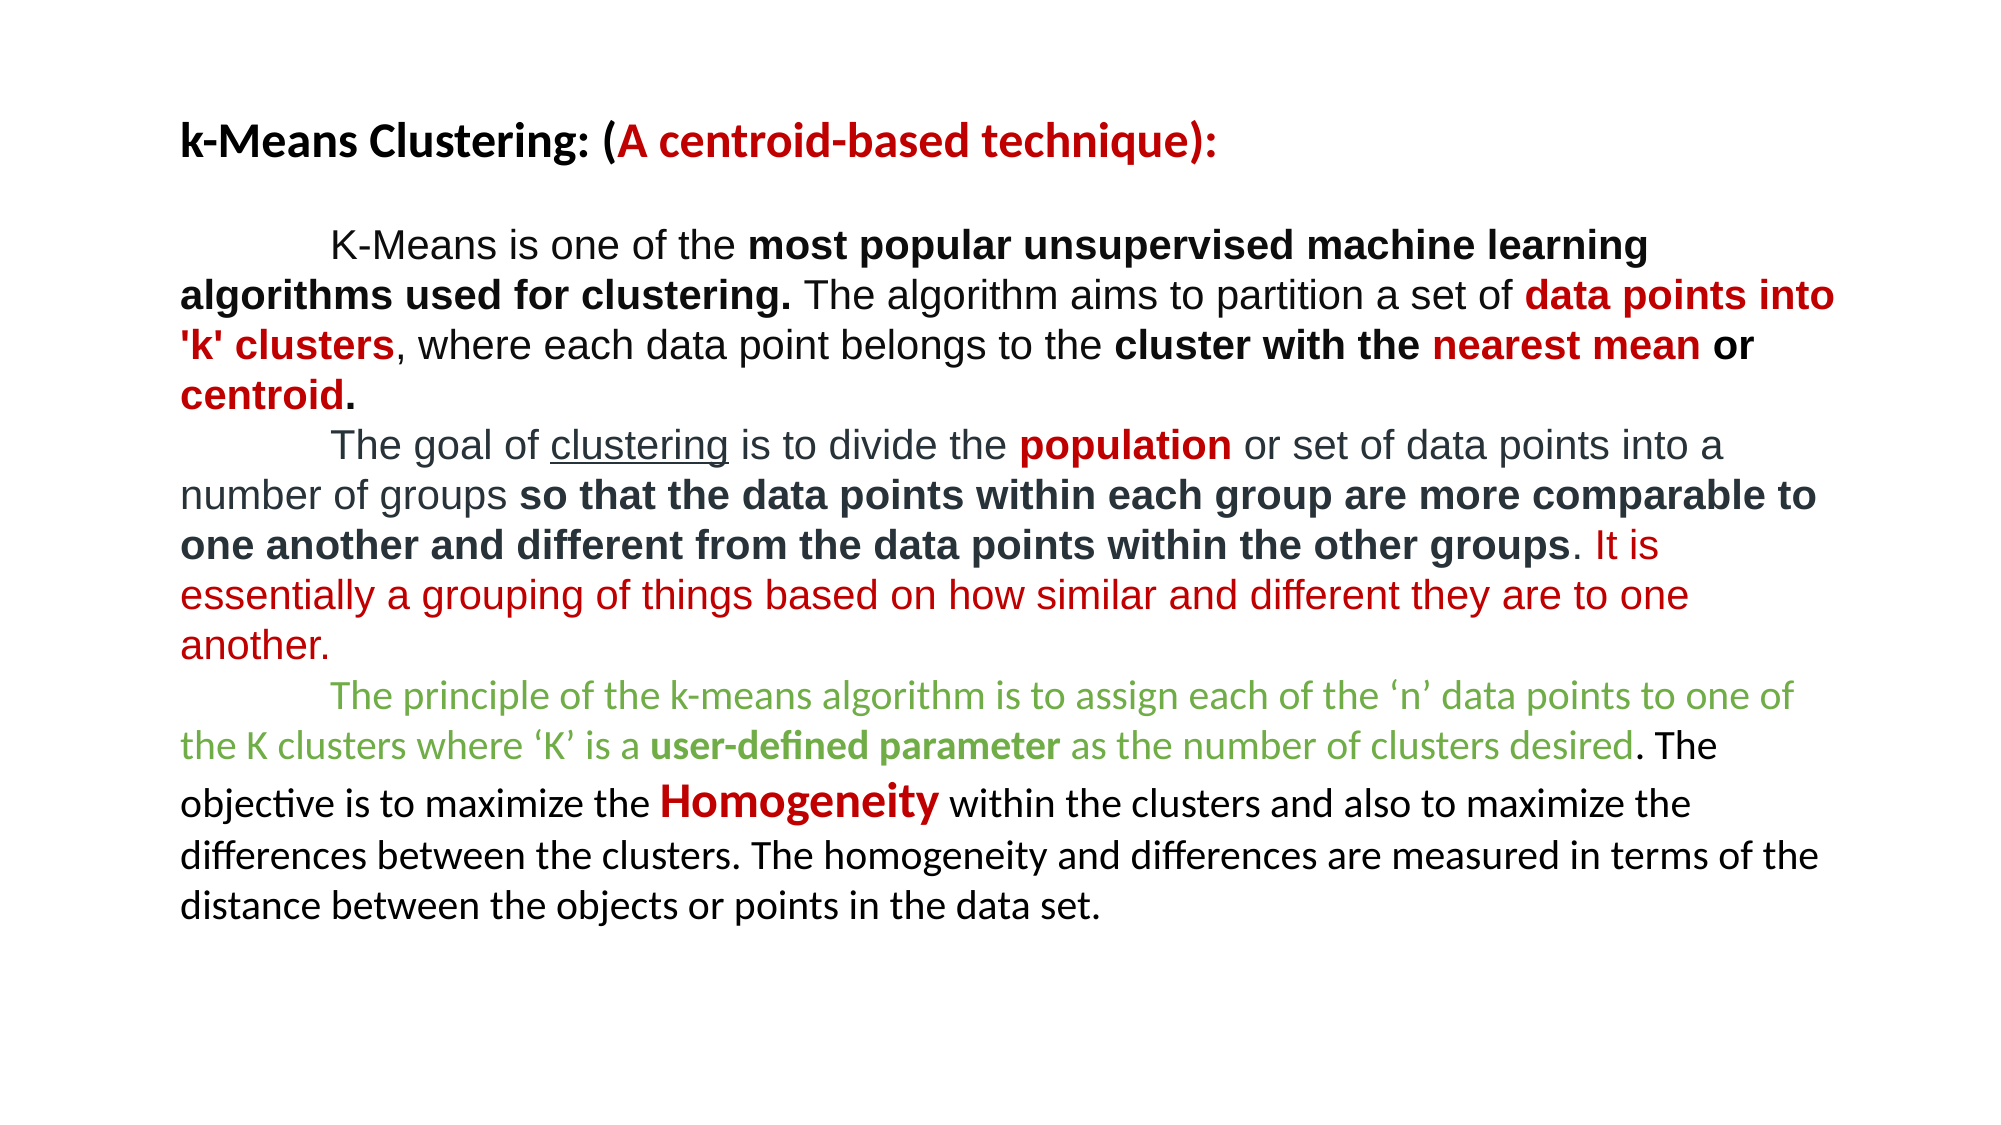

k-Means Clustering: (A centroid-based technique):

	K-Means is one of the most popular unsupervised machine learning algorithms used for clustering. The algorithm aims to partition a set of data points into 'k' clusters, where each data point belongs to the cluster with the nearest mean or centroid.
	The goal of clustering is to divide the population or set of data points into a number of groups so that the data points within each group are more comparable to one another and different from the data points within the other groups. It is essentially a grouping of things based on how similar and different they are to one another.
	The principle of the k-means algorithm is to assign each of the ‘n’ data points to one of the K clusters where ‘K’ is a user-defined parameter as the number of clusters desired. The objective is to maximize the Homogeneity within the clusters and also to maximize the differences between the clusters. The homogeneity and differences are measured in terms of the distance between the objects or points in the data set.